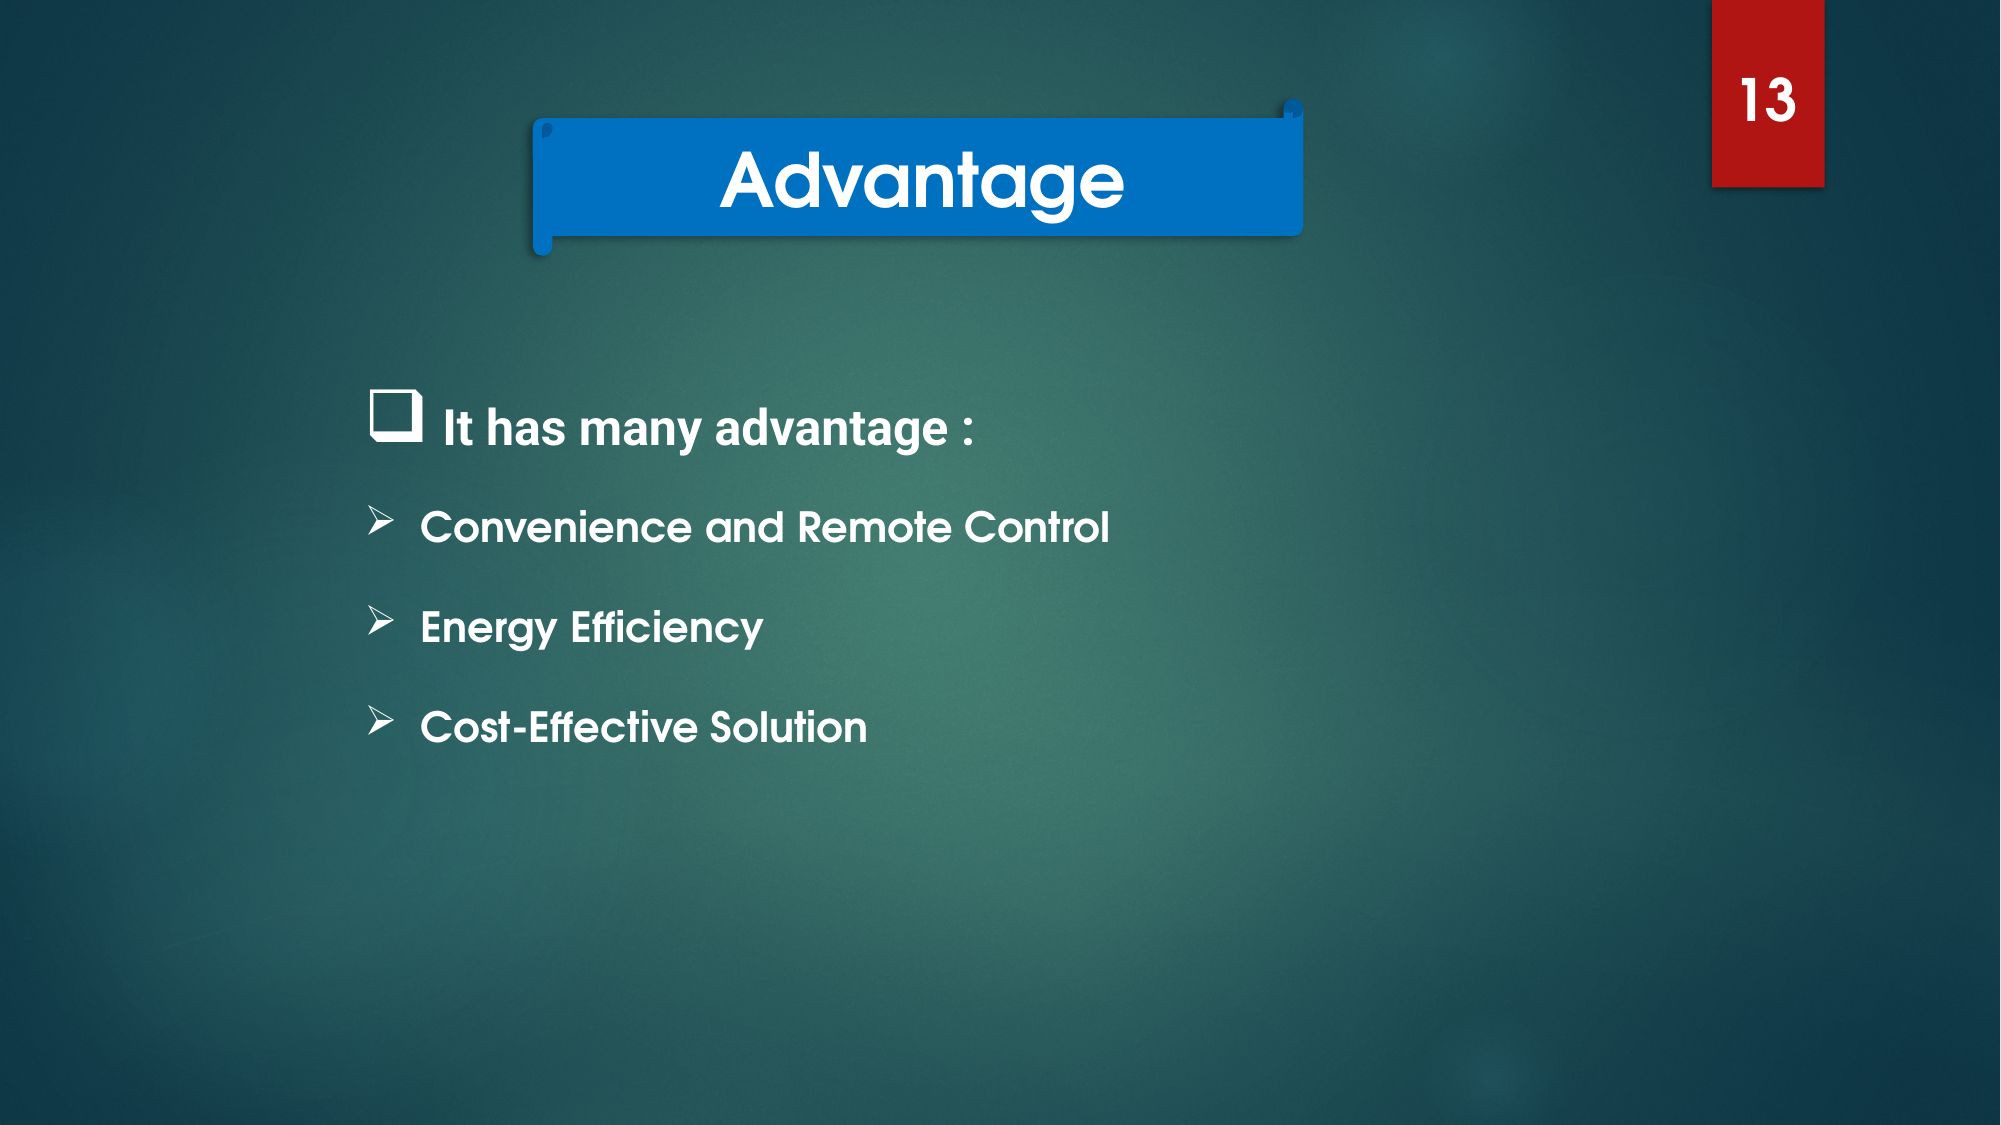

13
Advantage
 It has many advantage :

Convenience and Remote Control

Energy Efficiency

Cost-Effective Solution